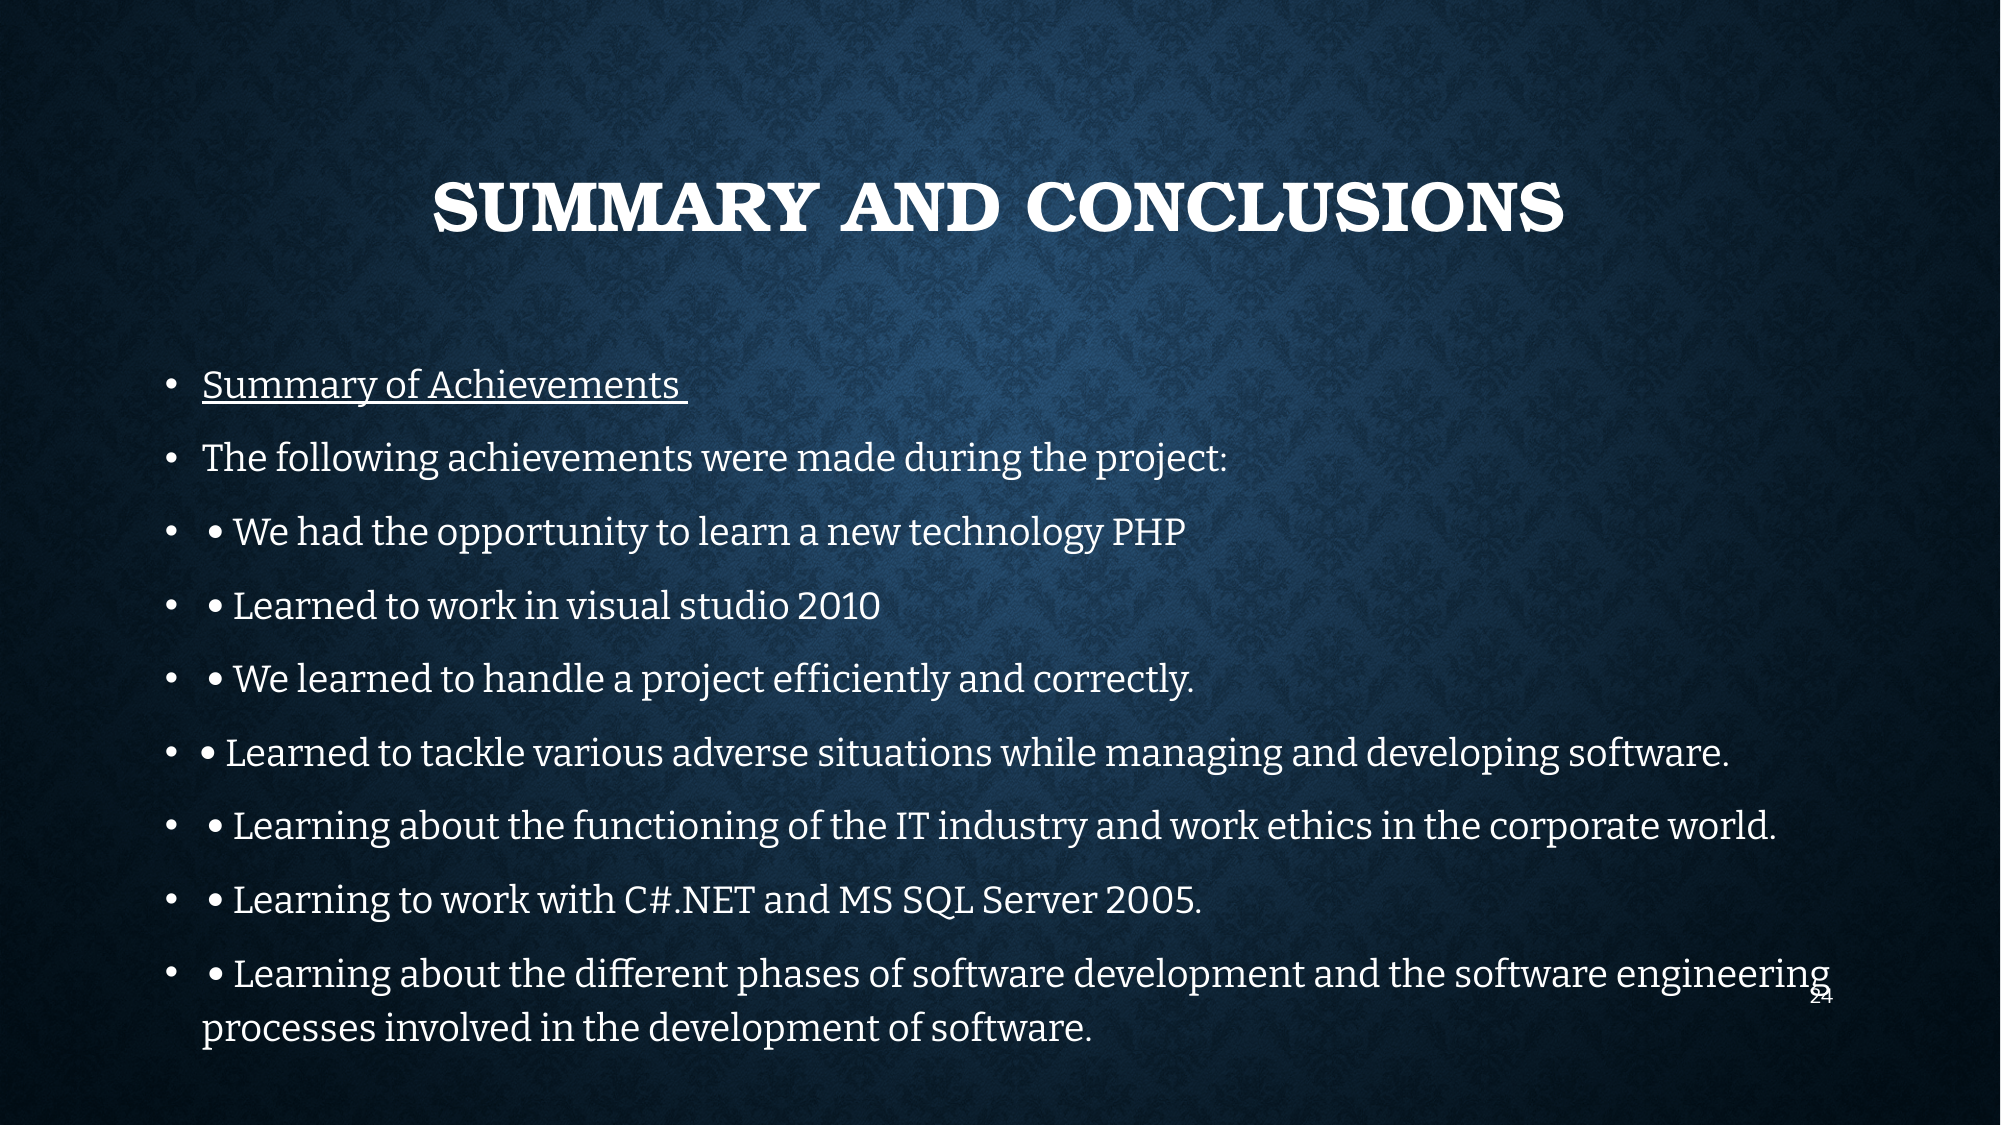

# Summary and Conclusions
Summary of Achievements
The following achievements were made during the project:
 • We had the opportunity to learn a new technology PHP
 • Learned to work in visual studio 2010
 • We learned to handle a project efficiently and correctly.
• Learned to tackle various adverse situations while managing and developing software.
 • Learning about the functioning of the IT industry and work ethics in the corporate world.
 • Learning to work with C#.NET and MS SQL Server 2005.
 • Learning about the different phases of software development and the software engineering processes involved in the development of software.

24